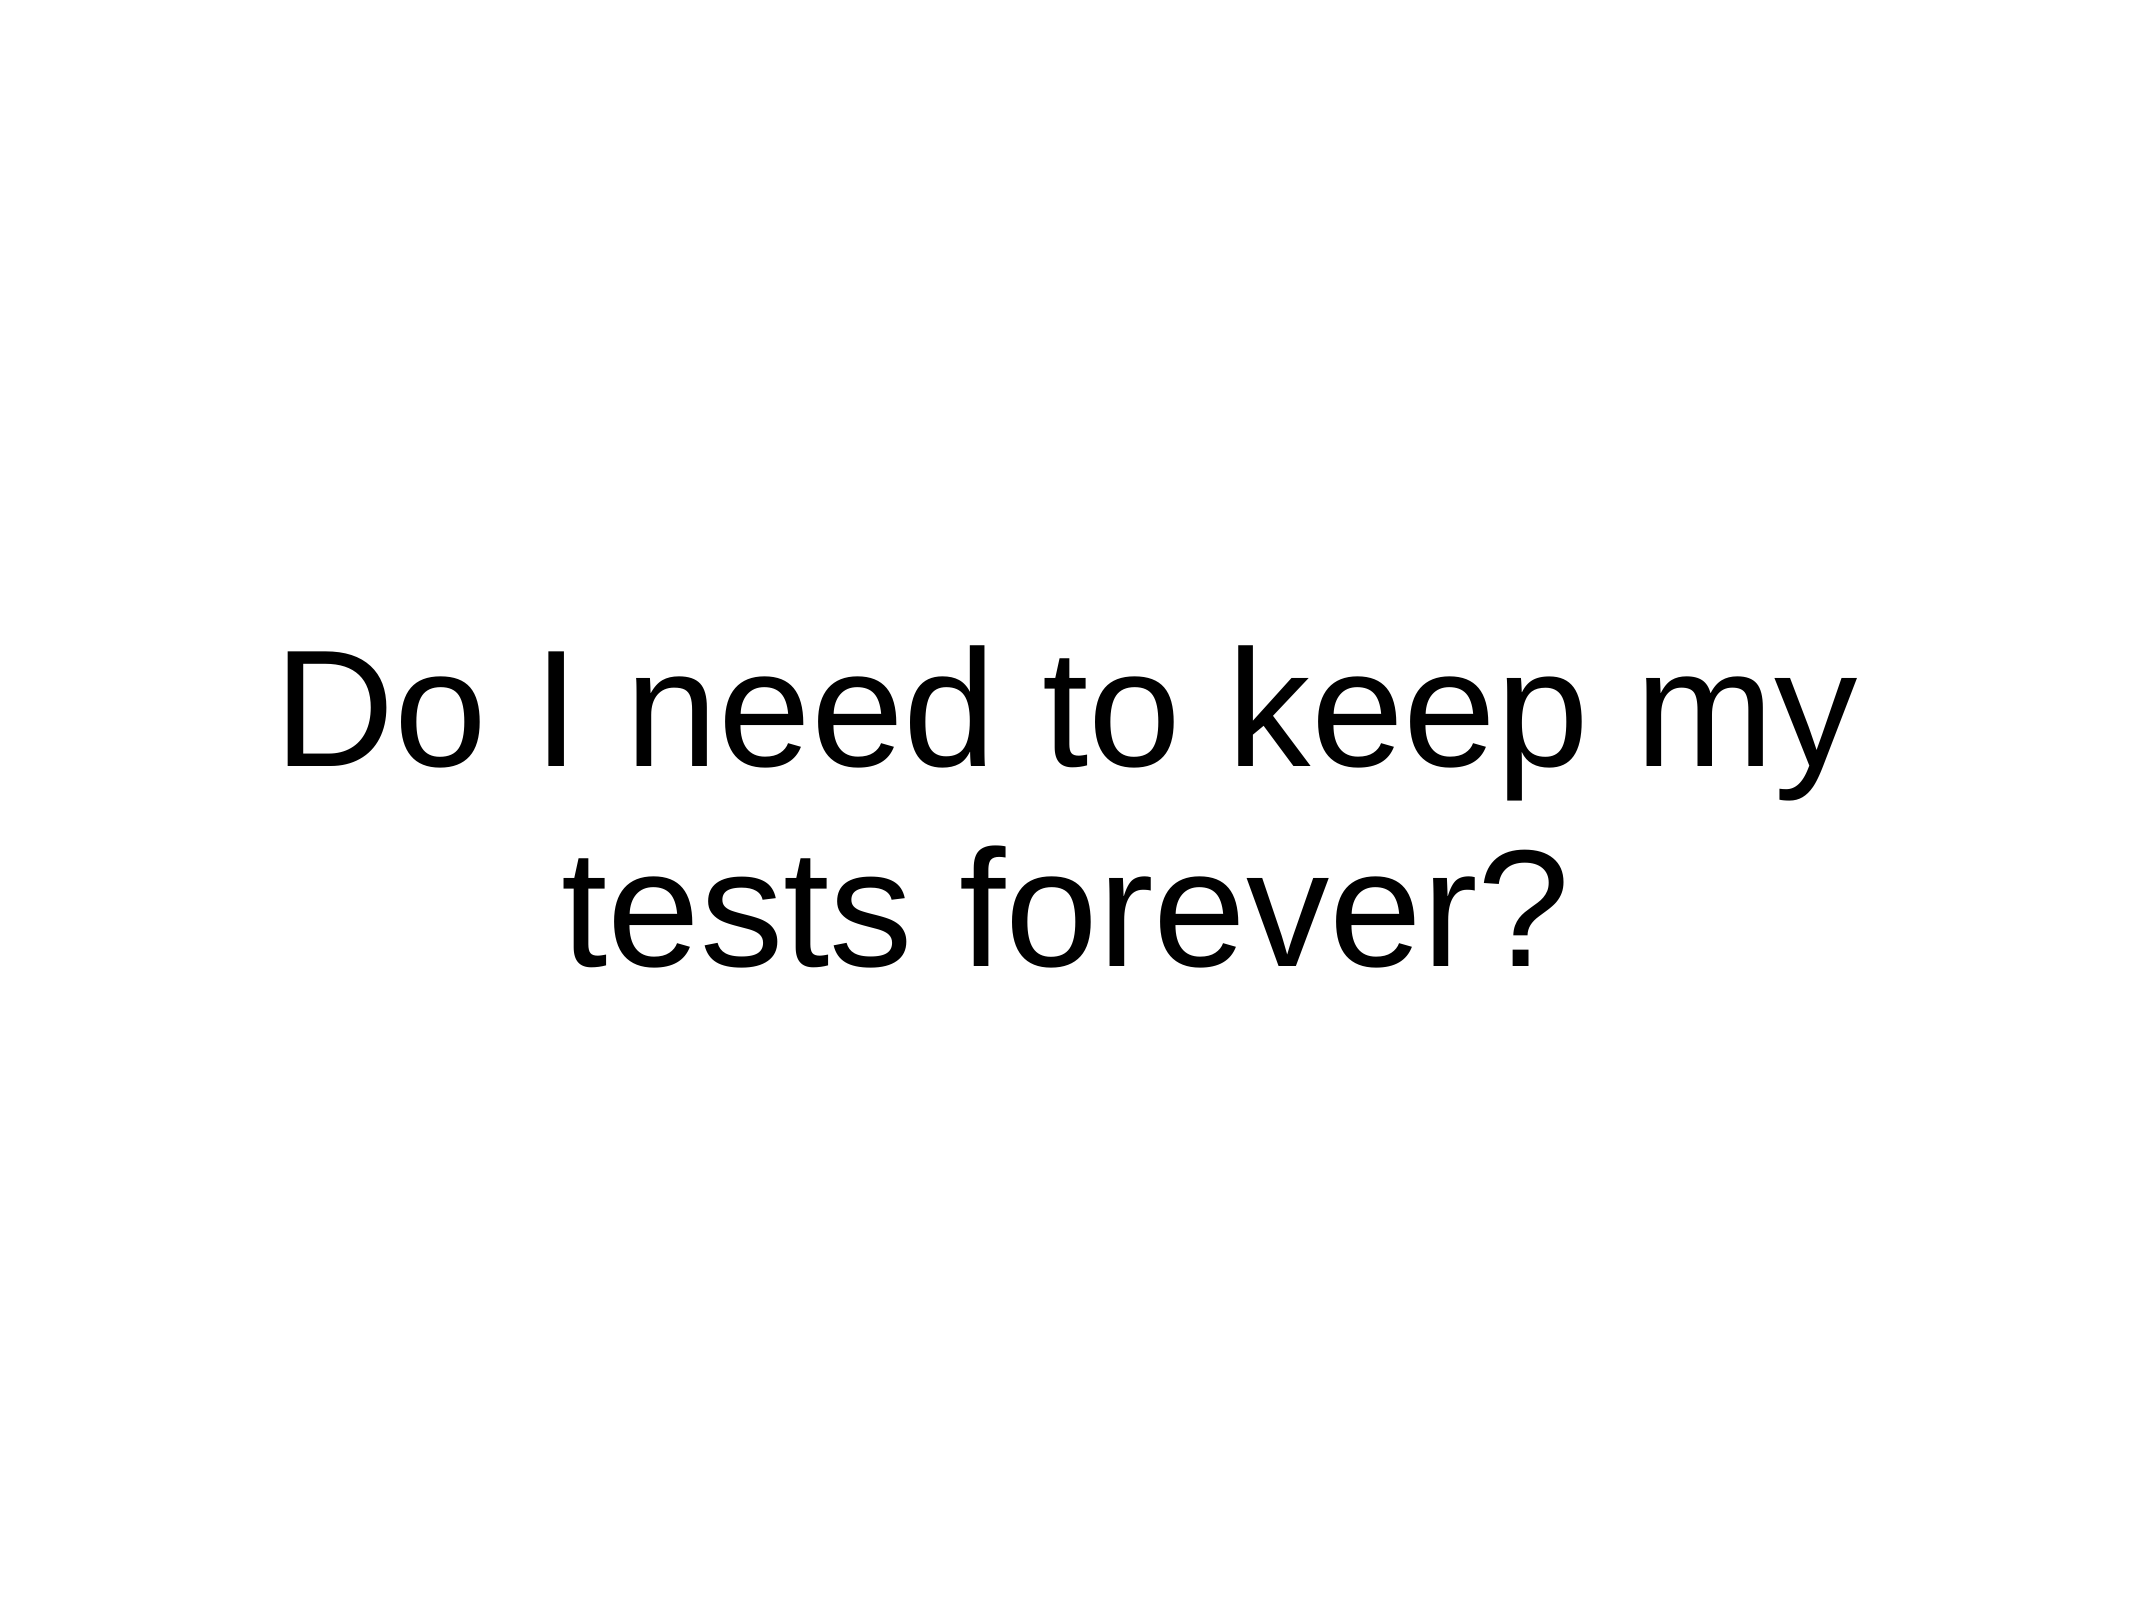

# Do I need to keep my tests forever?